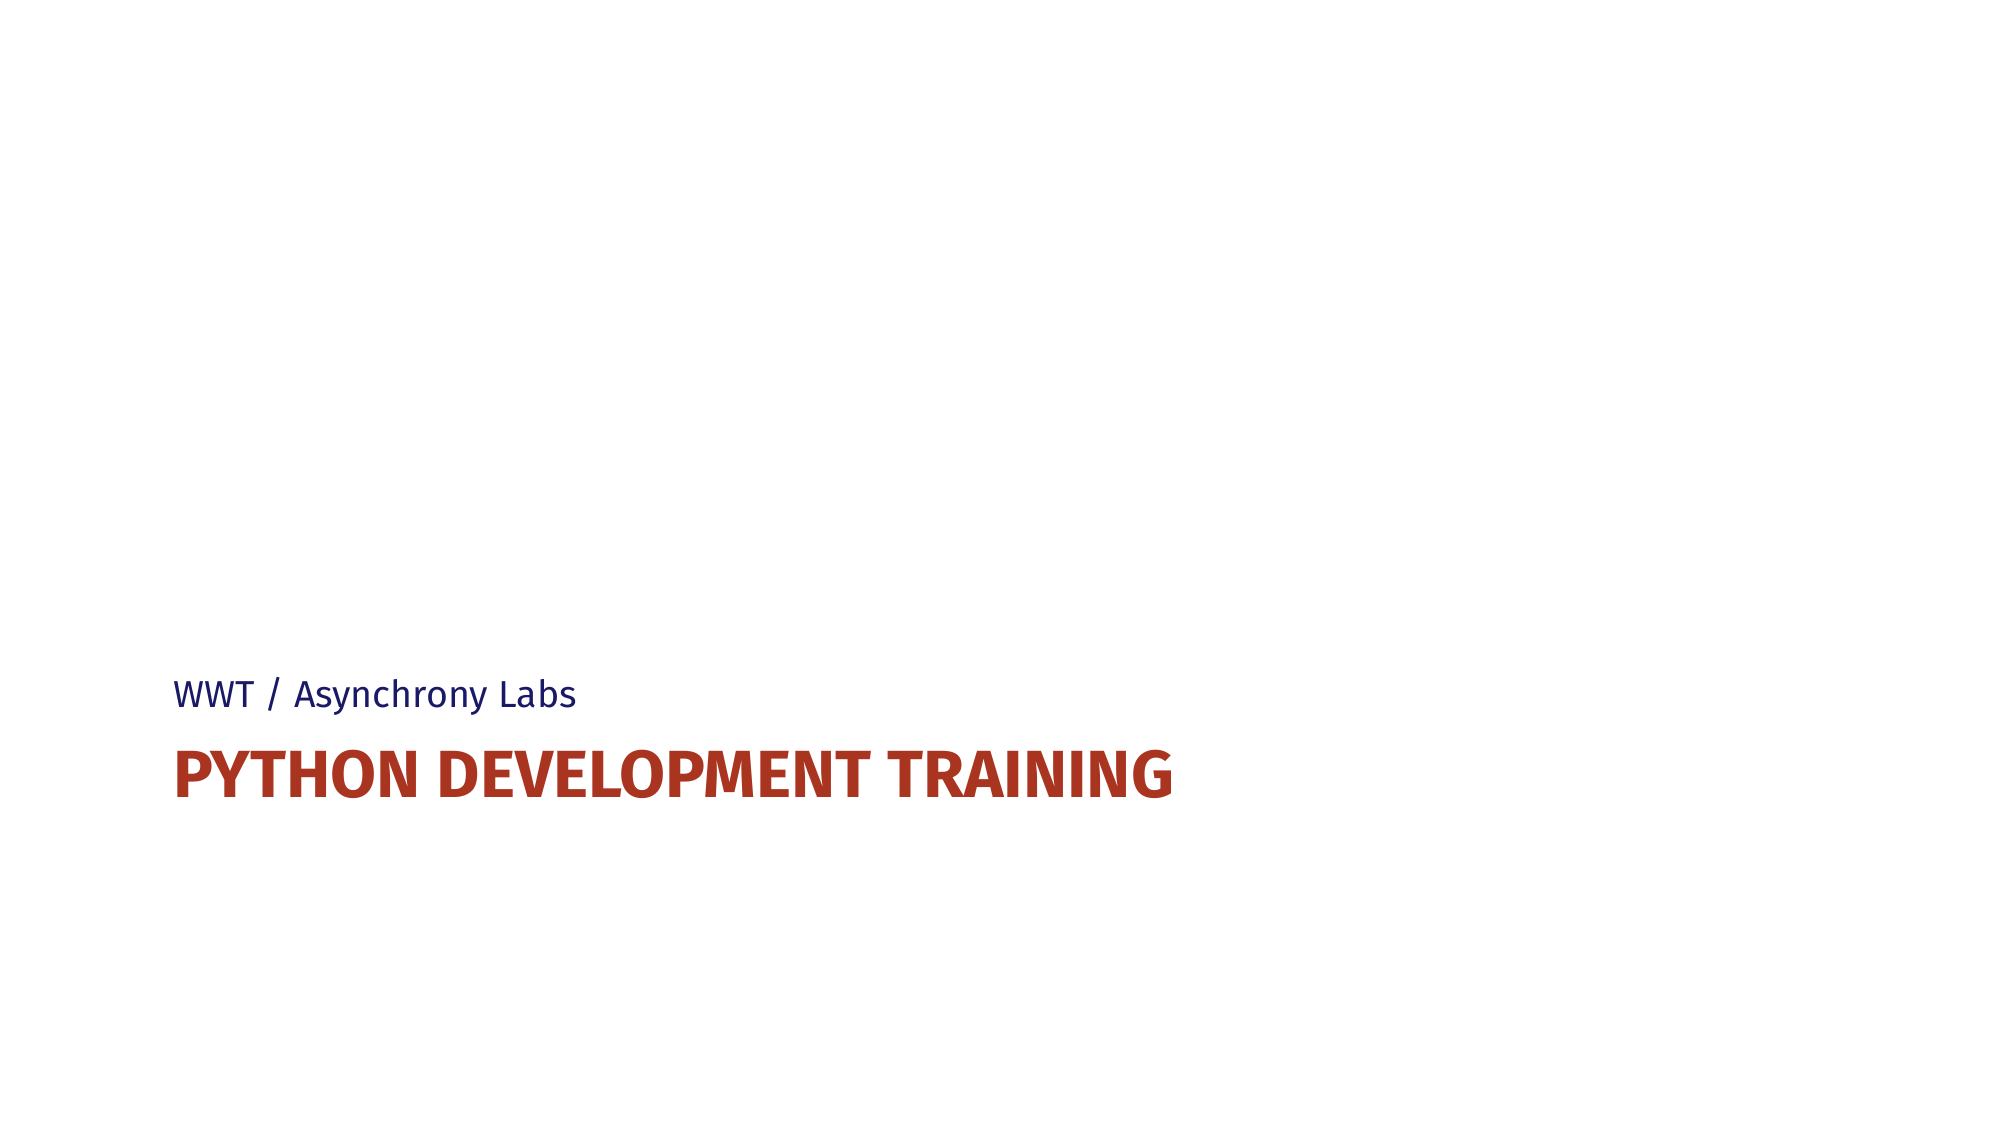

WWT / Asynchrony Labs
# Python Development Training